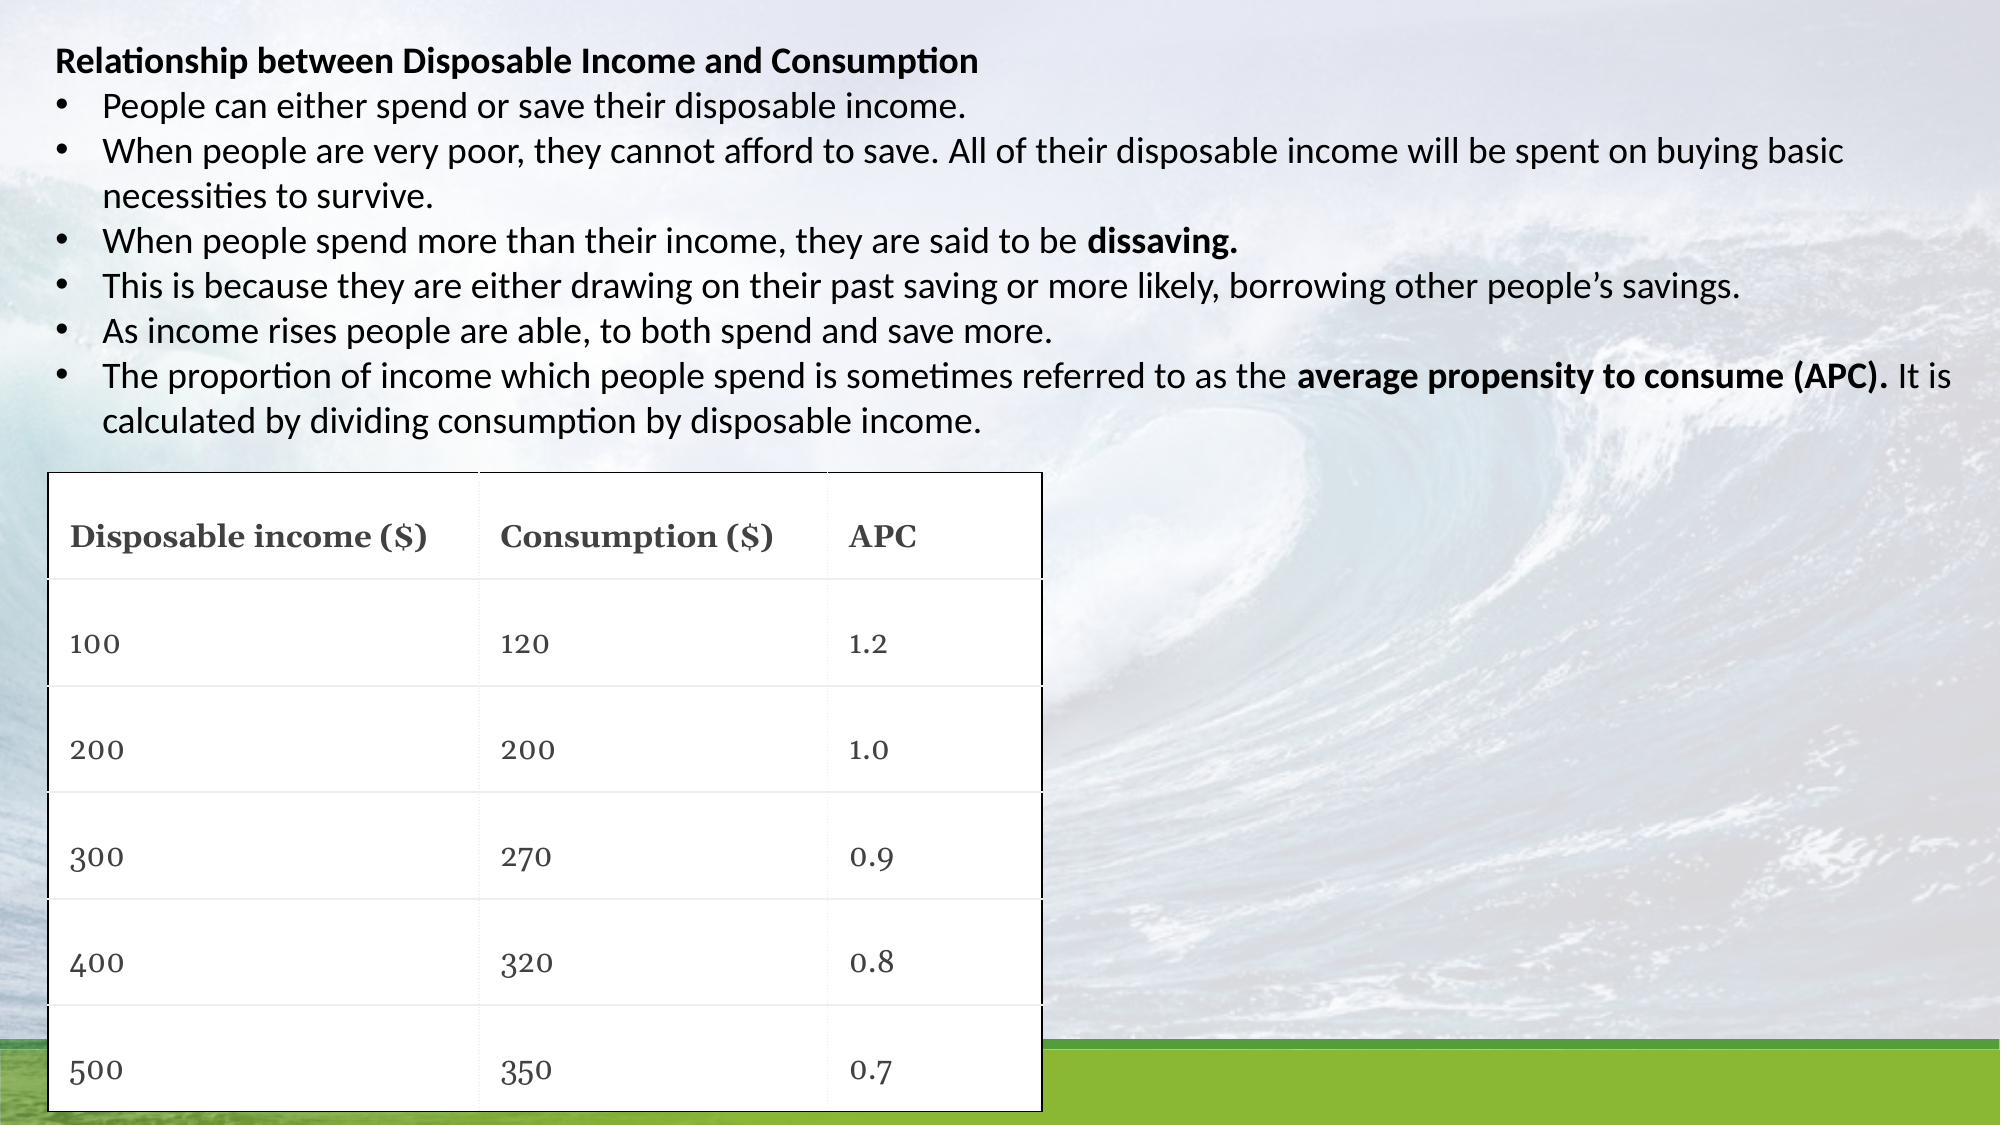

Relationship between Disposable Income and Consumption
People can either spend or save their disposable income.
When people are very poor, they cannot afford to save. All of their disposable income will be spent on buying basic necessities to survive.
When people spend more than their income, they are said to be dissaving.
This is because they are either drawing on their past saving or more likely, borrowing other people’s savings.
As income rises people are able, to both spend and save more.
The proportion of income which people spend is sometimes referred to as the average propensity to consume (APC). It is calculated by dividing consumption by disposable income.
| Disposable income ($) | Consumption ($) | APC |
| --- | --- | --- |
| 100 | 120 | 1.2 |
| 200 | 200 | 1.0 |
| 300 | 270 | 0.9 |
| 400 | 320 | 0.8 |
| 500 | 350 | 0.7 |